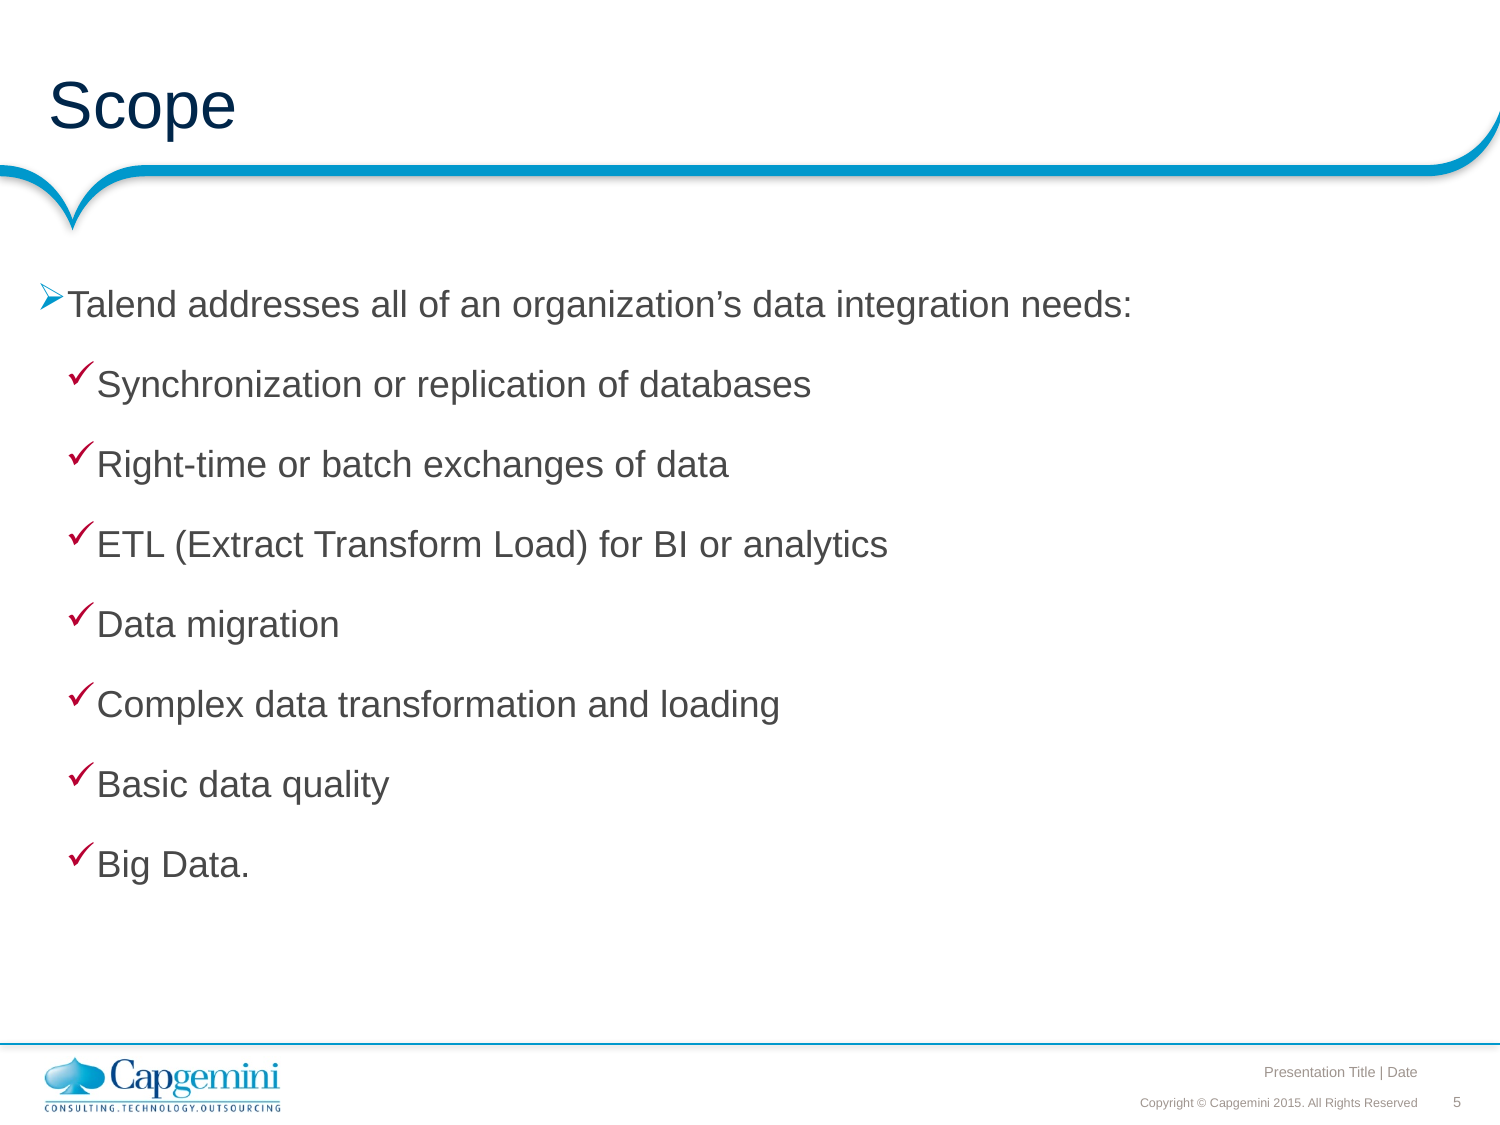

# Scope
Talend addresses all of an organization’s data integration needs:
Synchronization or replication of databases
Right-time or batch exchanges of data
ETL (Extract Transform Load) for BI or analytics
Data migration
Complex data transformation and loading
Basic data quality
Big Data.